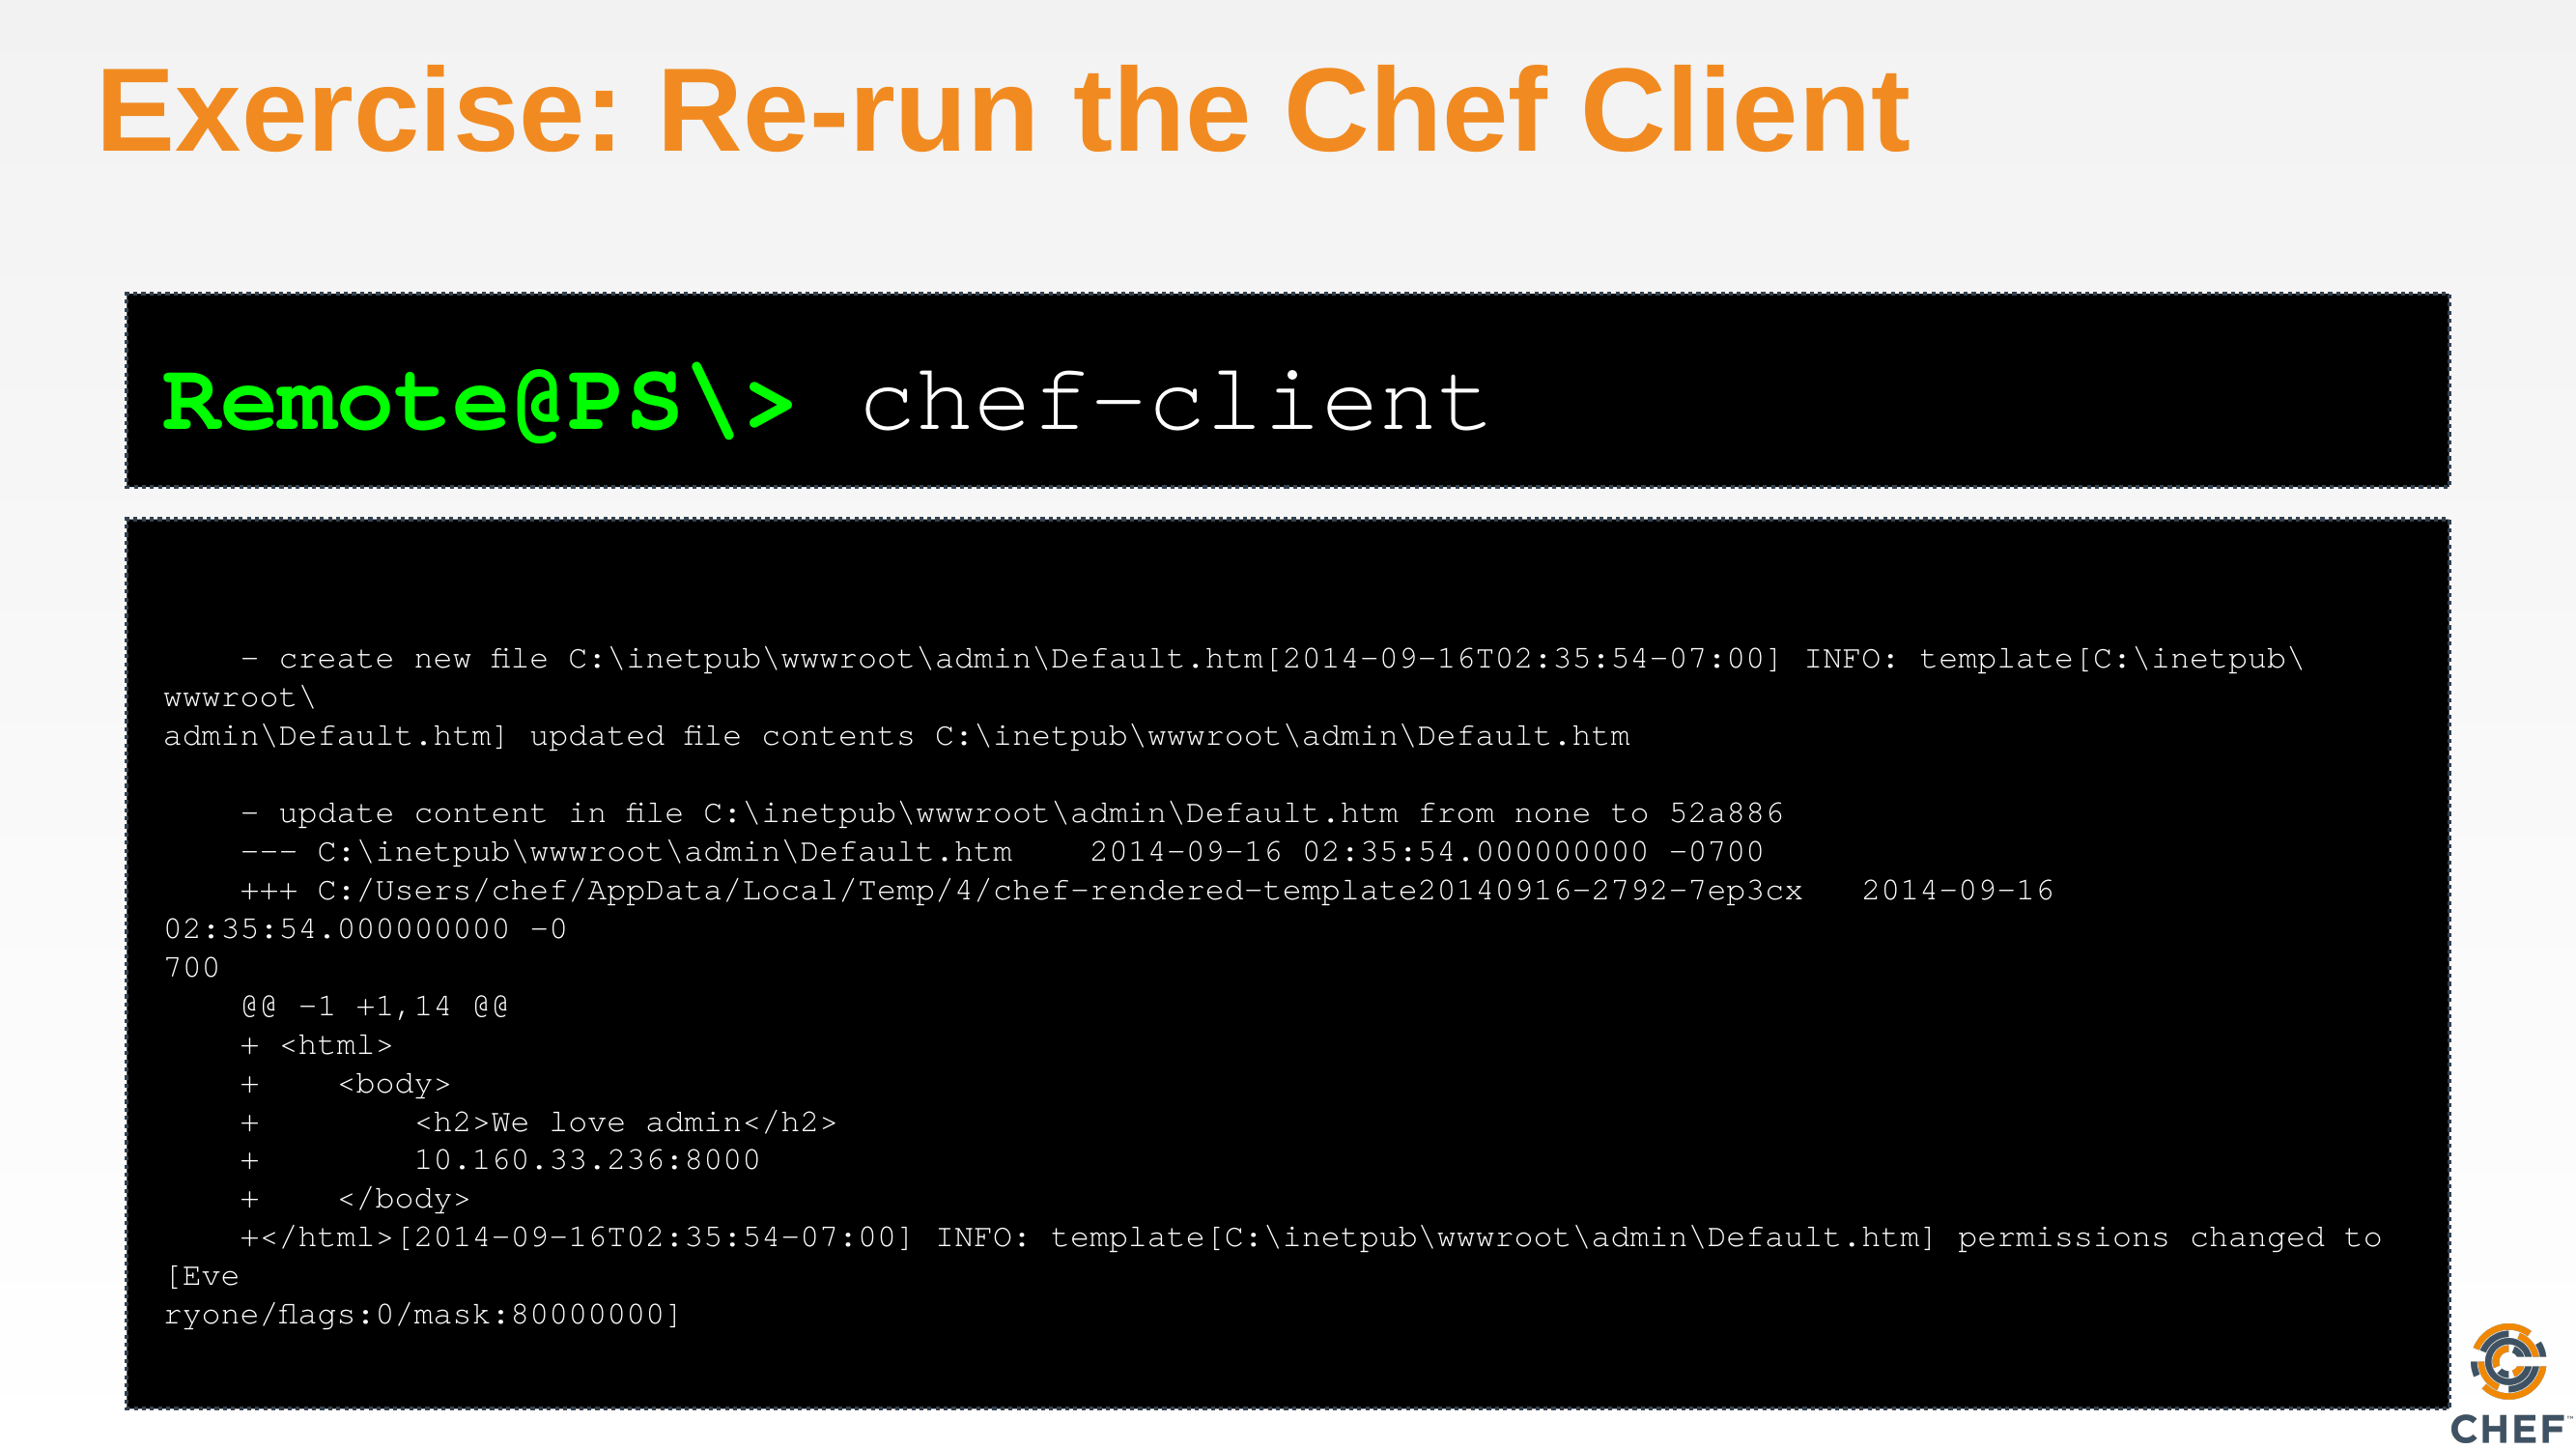

# Exercise: Re-run the Chef Client
Remote@PS\> chef-client

    - create new file C:\inetpub\wwwroot\admin\Default.htm[2014-09-16T02:35:54-07:00] INFO: template[C:\inetpub\wwwroot\
admin\Default.htm] updated file contents C:\inetpub\wwwroot\admin\Default.htm

    - update content in file C:\inetpub\wwwroot\admin\Default.htm from none to 52a886
    --- C:\inetpub\wwwroot\admin\Default.htm    2014-09-16 02:35:54.000000000 -0700
    +++ C:/Users/chef/AppData/Local/Temp/4/chef-rendered-template20140916-2792-7ep3cx   2014-09-16 02:35:54.000000000 -0
700
    @@ -1 +1,14 @@
    + <html>
    +    <body>
    +        <h2>We love admin</h2>
    +        10.160.33.236:8000
    +    </body>
    +</html>[2014-09-16T02:35:54-07:00] INFO: template[C:\inetpub\wwwroot\admin\Default.htm] permissions changed to [Eve
ryone/flags:0/mask:80000000]